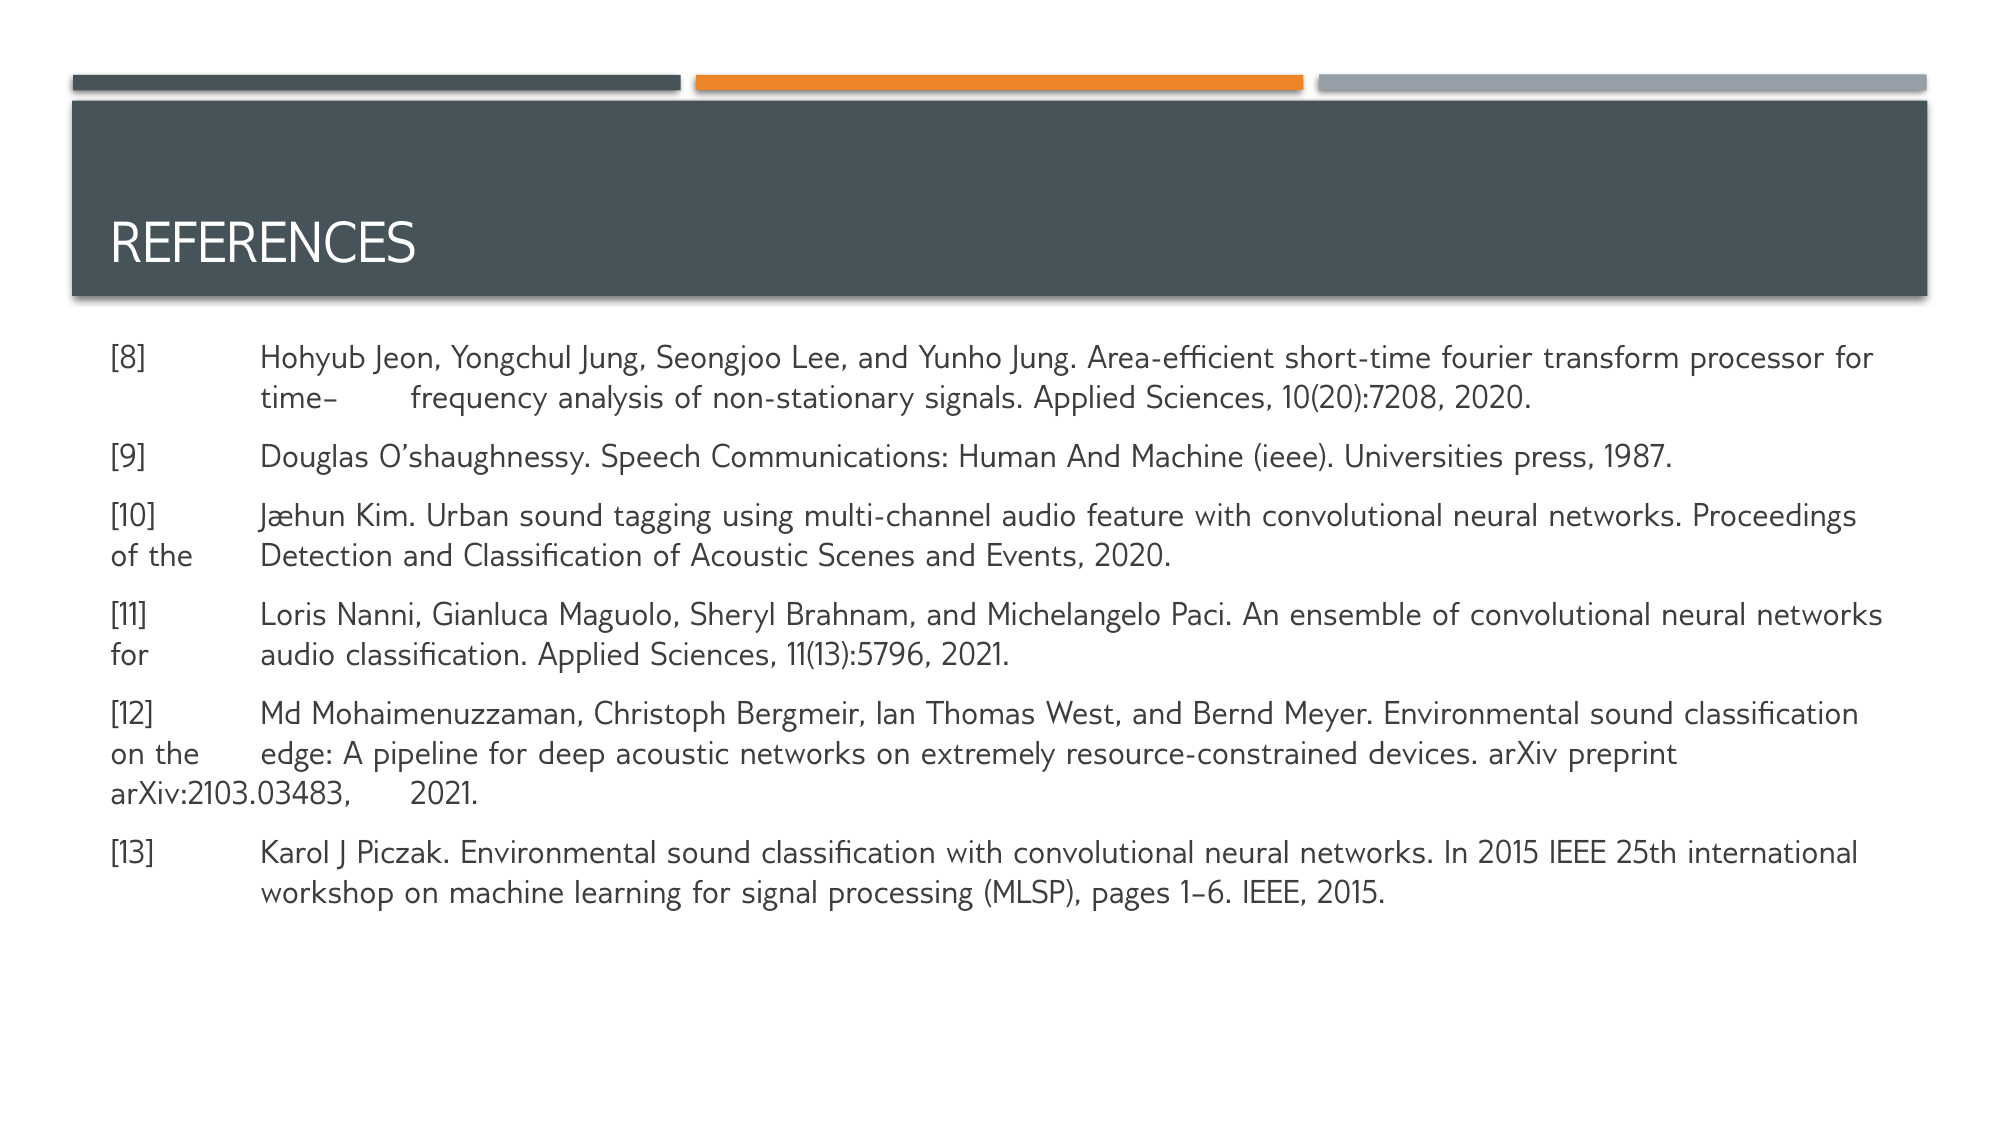

# References
[8]	Hohyub Jeon, Yongchul Jung, Seongjoo Lee, and Yunho Jung. Area-efficient short-time fourier transform processor for 	time–	frequency analysis of non-stationary signals. Applied Sciences, 10(20):7208, 2020.
[9] 	Douglas O’shaughnessy. Speech Communications: Human And Machine (ieee). Universities press, 1987.
[10] 	Jaehun Kim. Urban sound tagging using multi-channel audio feature with convolutional neural networks. Proceedings of the 	Detection and Classification of Acoustic Scenes and Events, 2020.
[11] 	Loris Nanni, Gianluca Maguolo, Sheryl Brahnam, and Michelangelo Paci. An ensemble of convolutional neural networks for 	audio classification. Applied Sciences, 11(13):5796, 2021.
[12]	Md Mohaimenuzzaman, Christoph Bergmeir, Ian Thomas West, and Bernd Meyer. Environmental sound classification on the 	edge: A pipeline for deep acoustic networks on extremely resource-constrained devices. arXiv preprint arXiv:2103.03483, 	2021.
[13] 	Karol J Piczak. Environmental sound classification with convolutional neural networks. In 2015 IEEE 25th international 	workshop on machine learning for signal processing (MLSP), pages 1–6. IEEE, 2015.